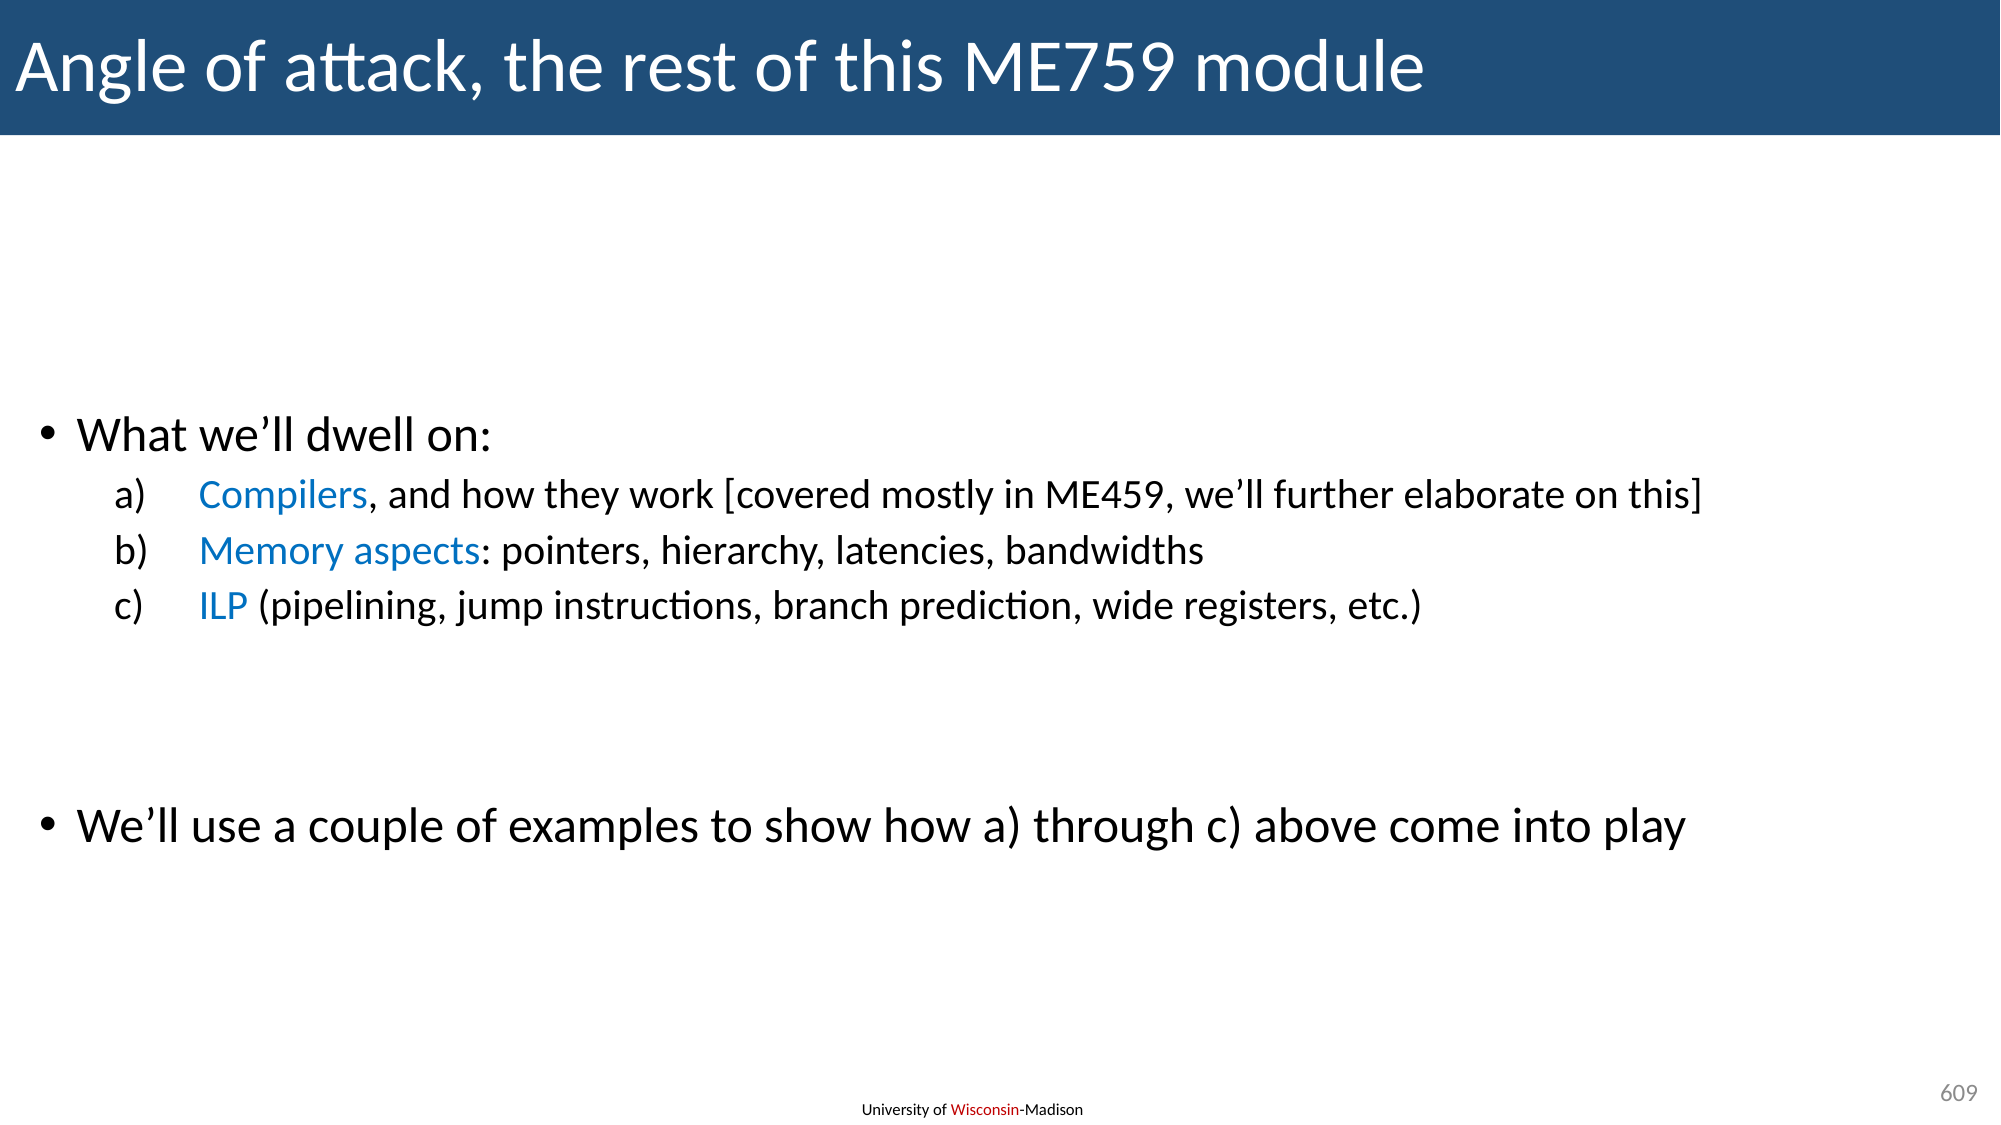

# Angle of attack, the rest of this ME759 module

What we’ll dwell on:
 Compilers, and how they work [covered mostly in ME459, we’ll further elaborate on this]
 Memory aspects: pointers, hierarchy, latencies, bandwidths
 ILP (pipelining, jump instructions, branch prediction, wide registers, etc.)

We’ll use a couple of examples to show how a) through c) above come into play
609